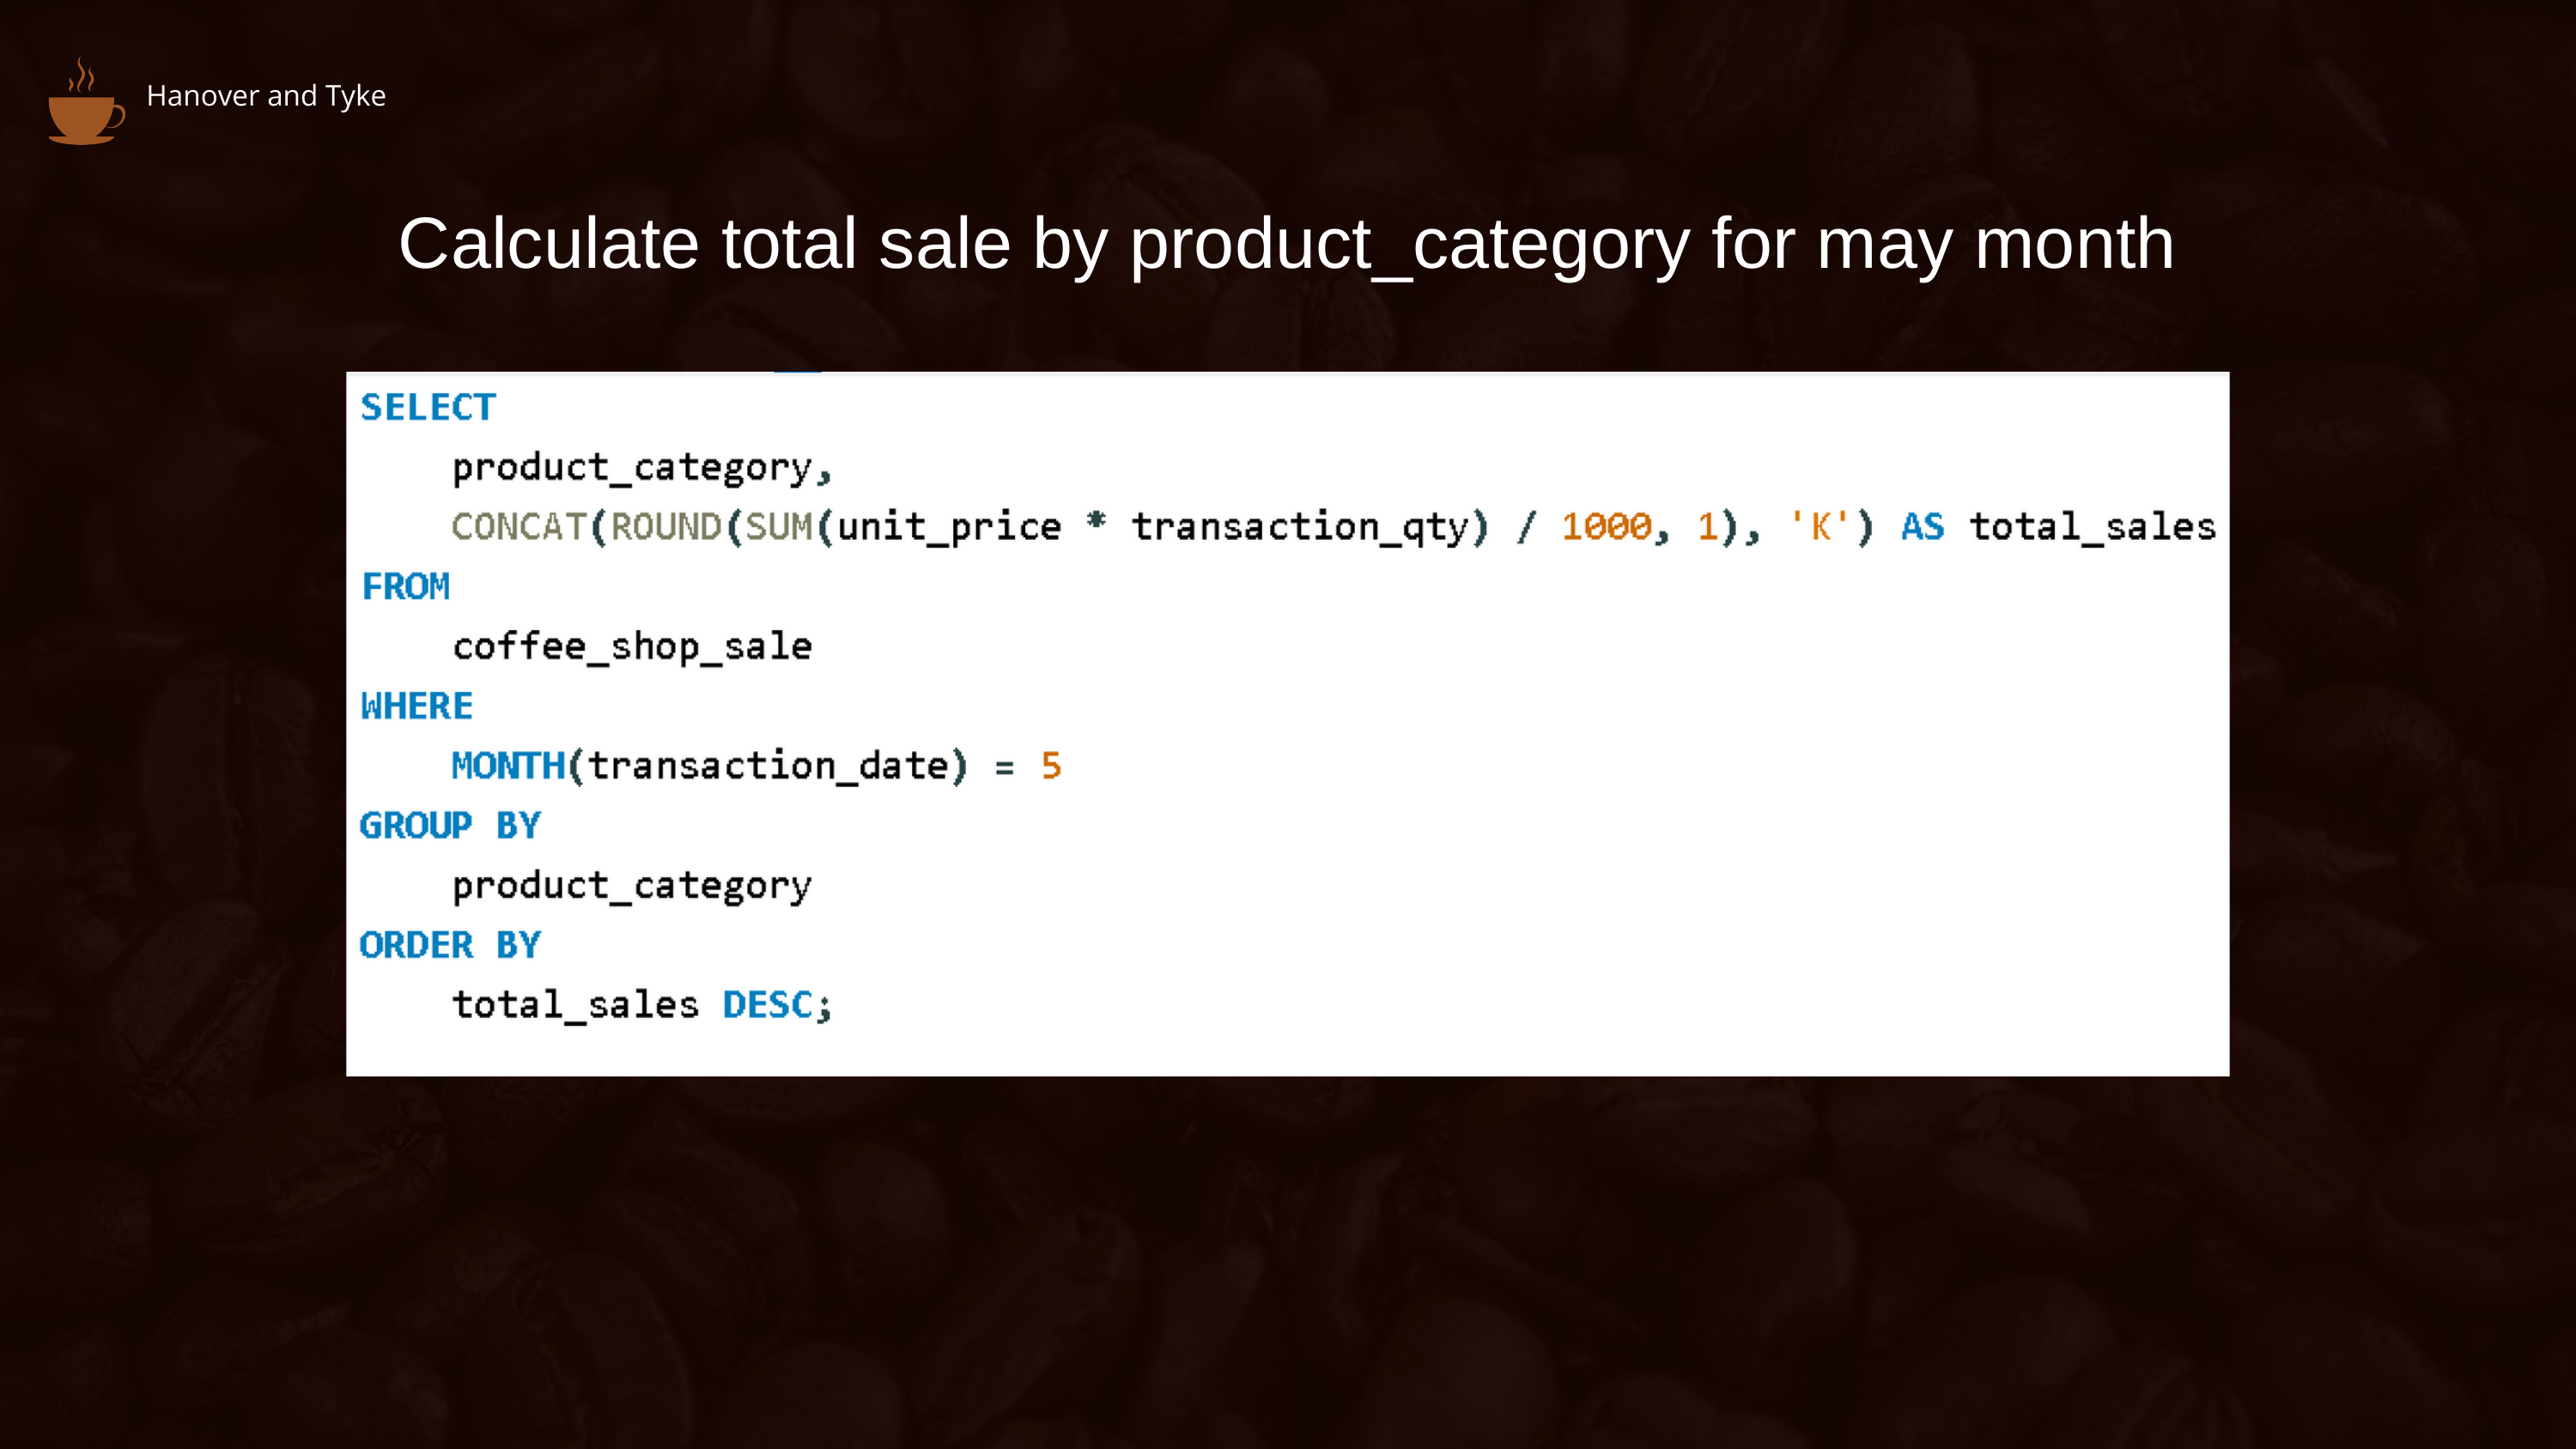

Hanover and Tyke
Calculate total sale by product_category for may month